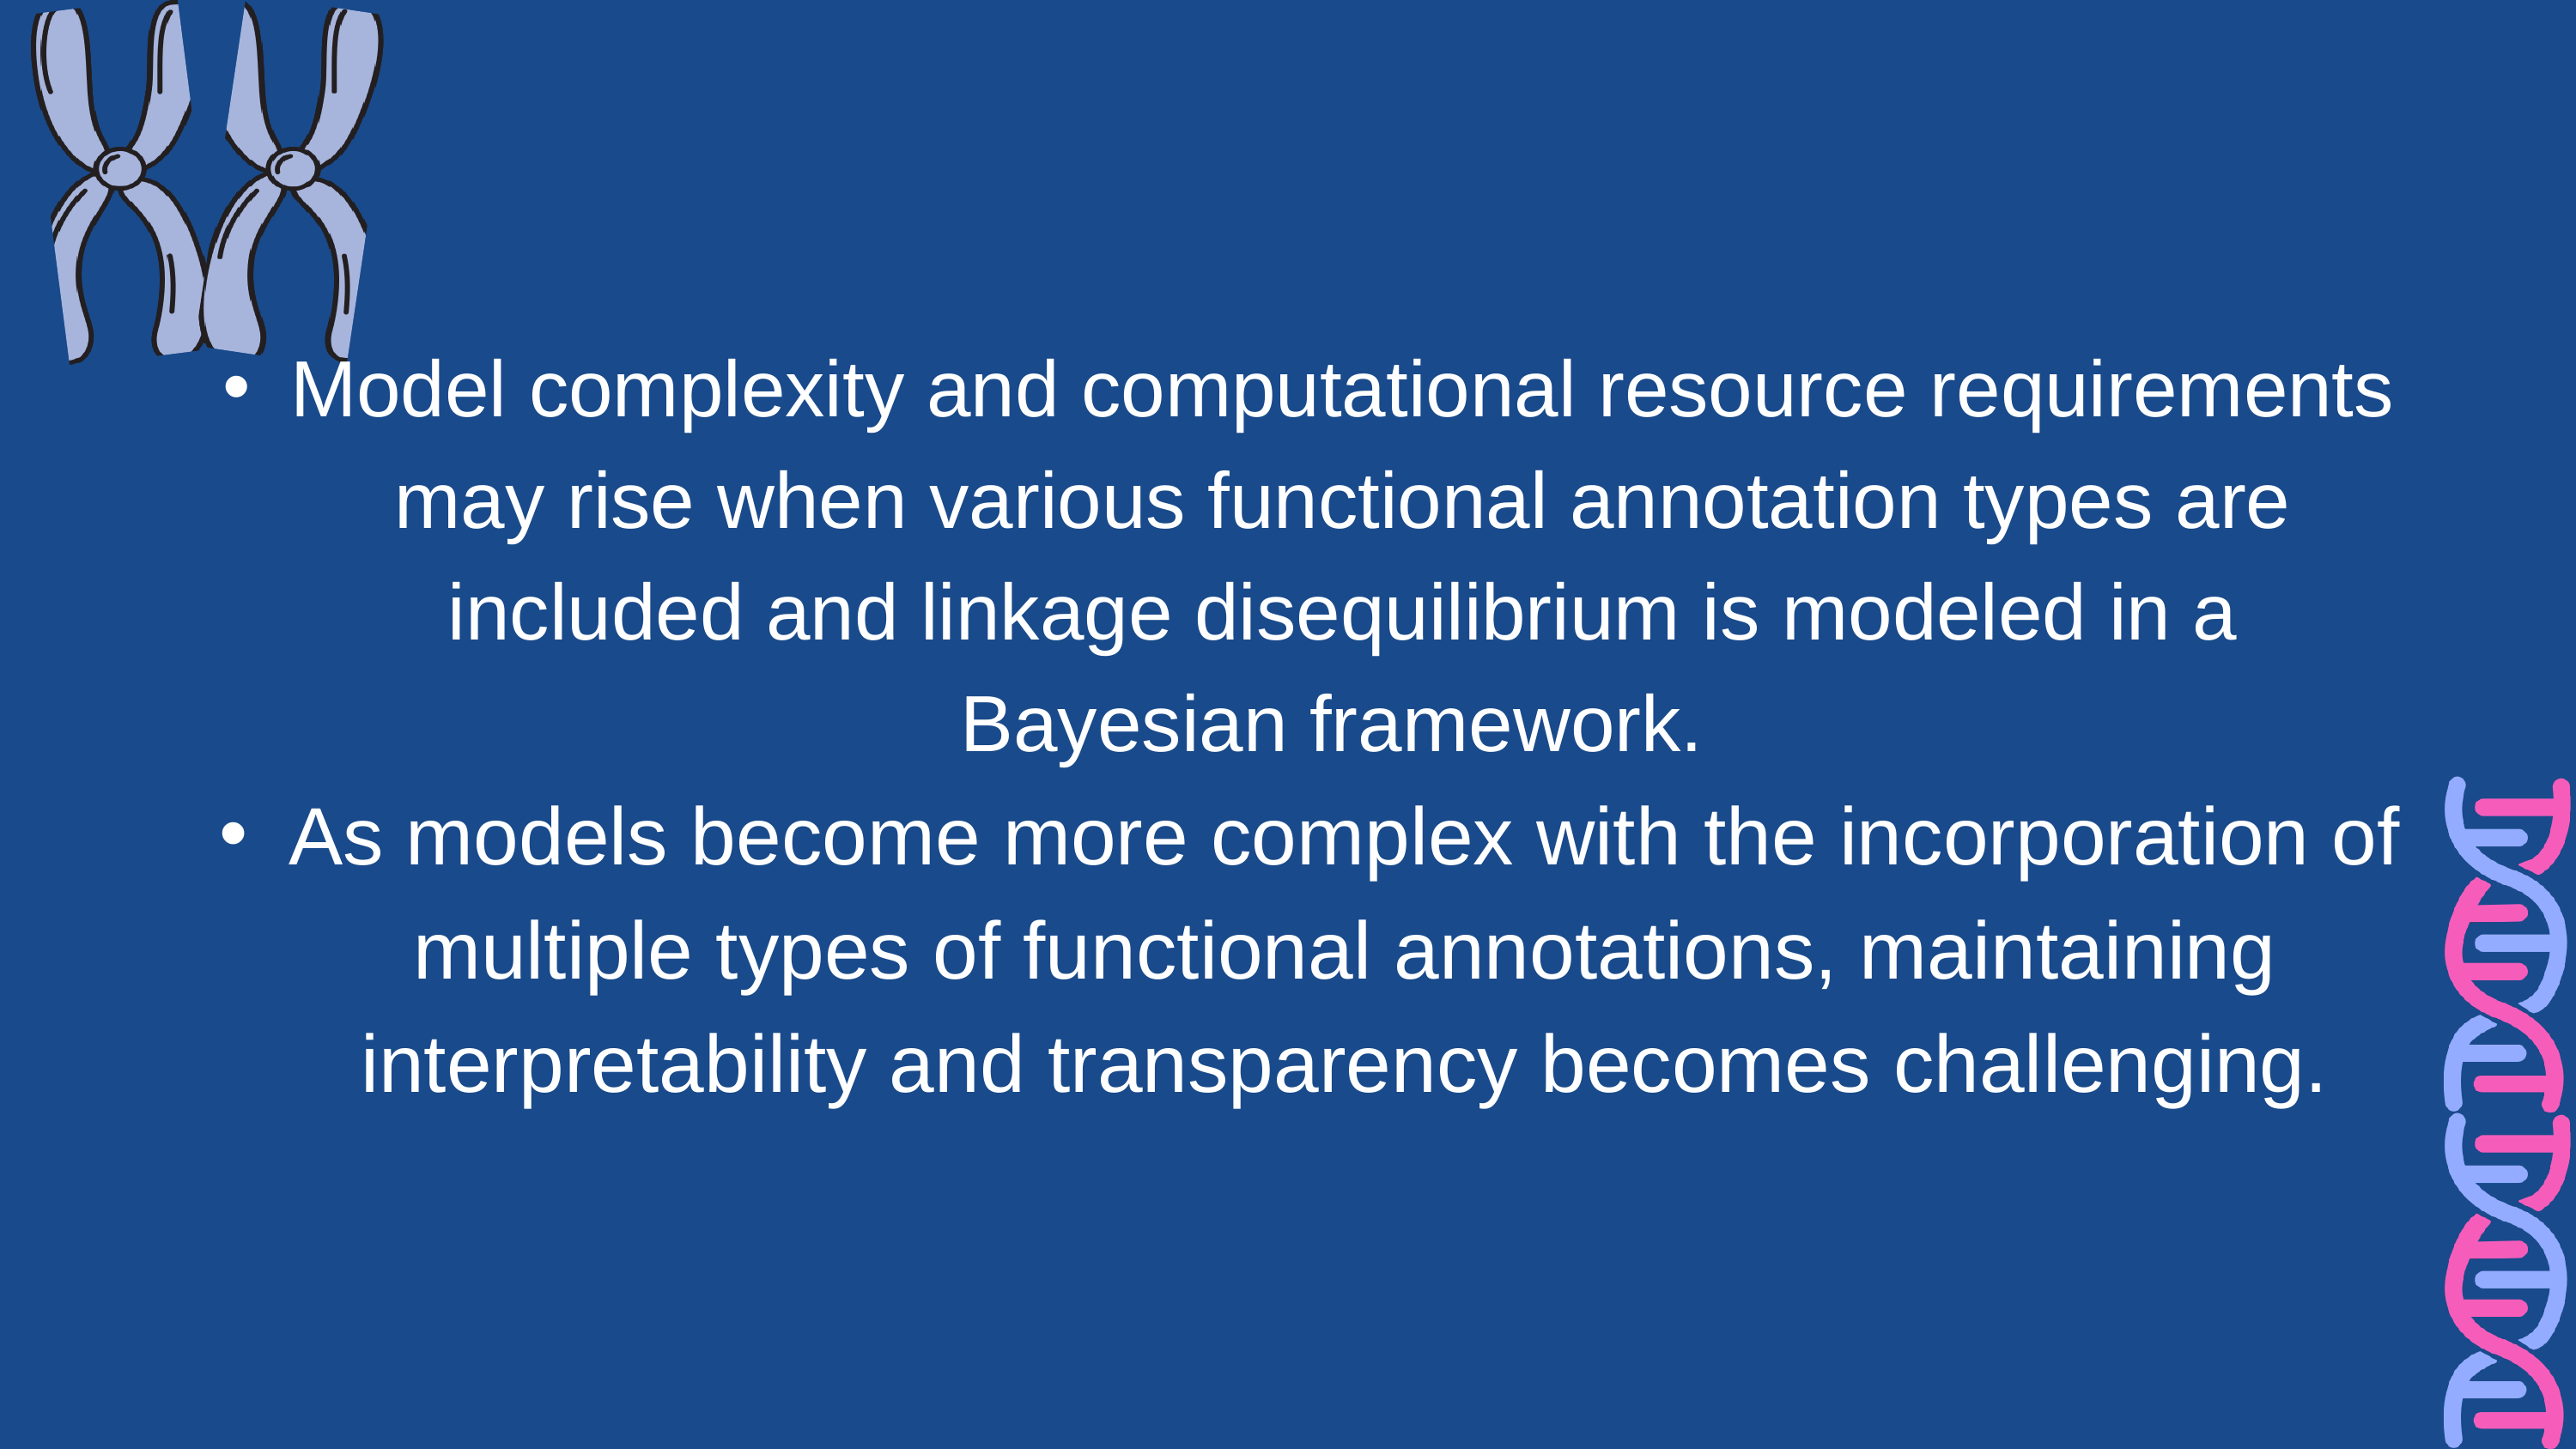

Model complexity and computational resource requirements may rise when various functional annotation types are included and linkage disequilibrium is modeled in a Bayesian framework.
As models become more complex with the incorporation of multiple types of functional annotations, maintaining interpretability and transparency becomes challenging.